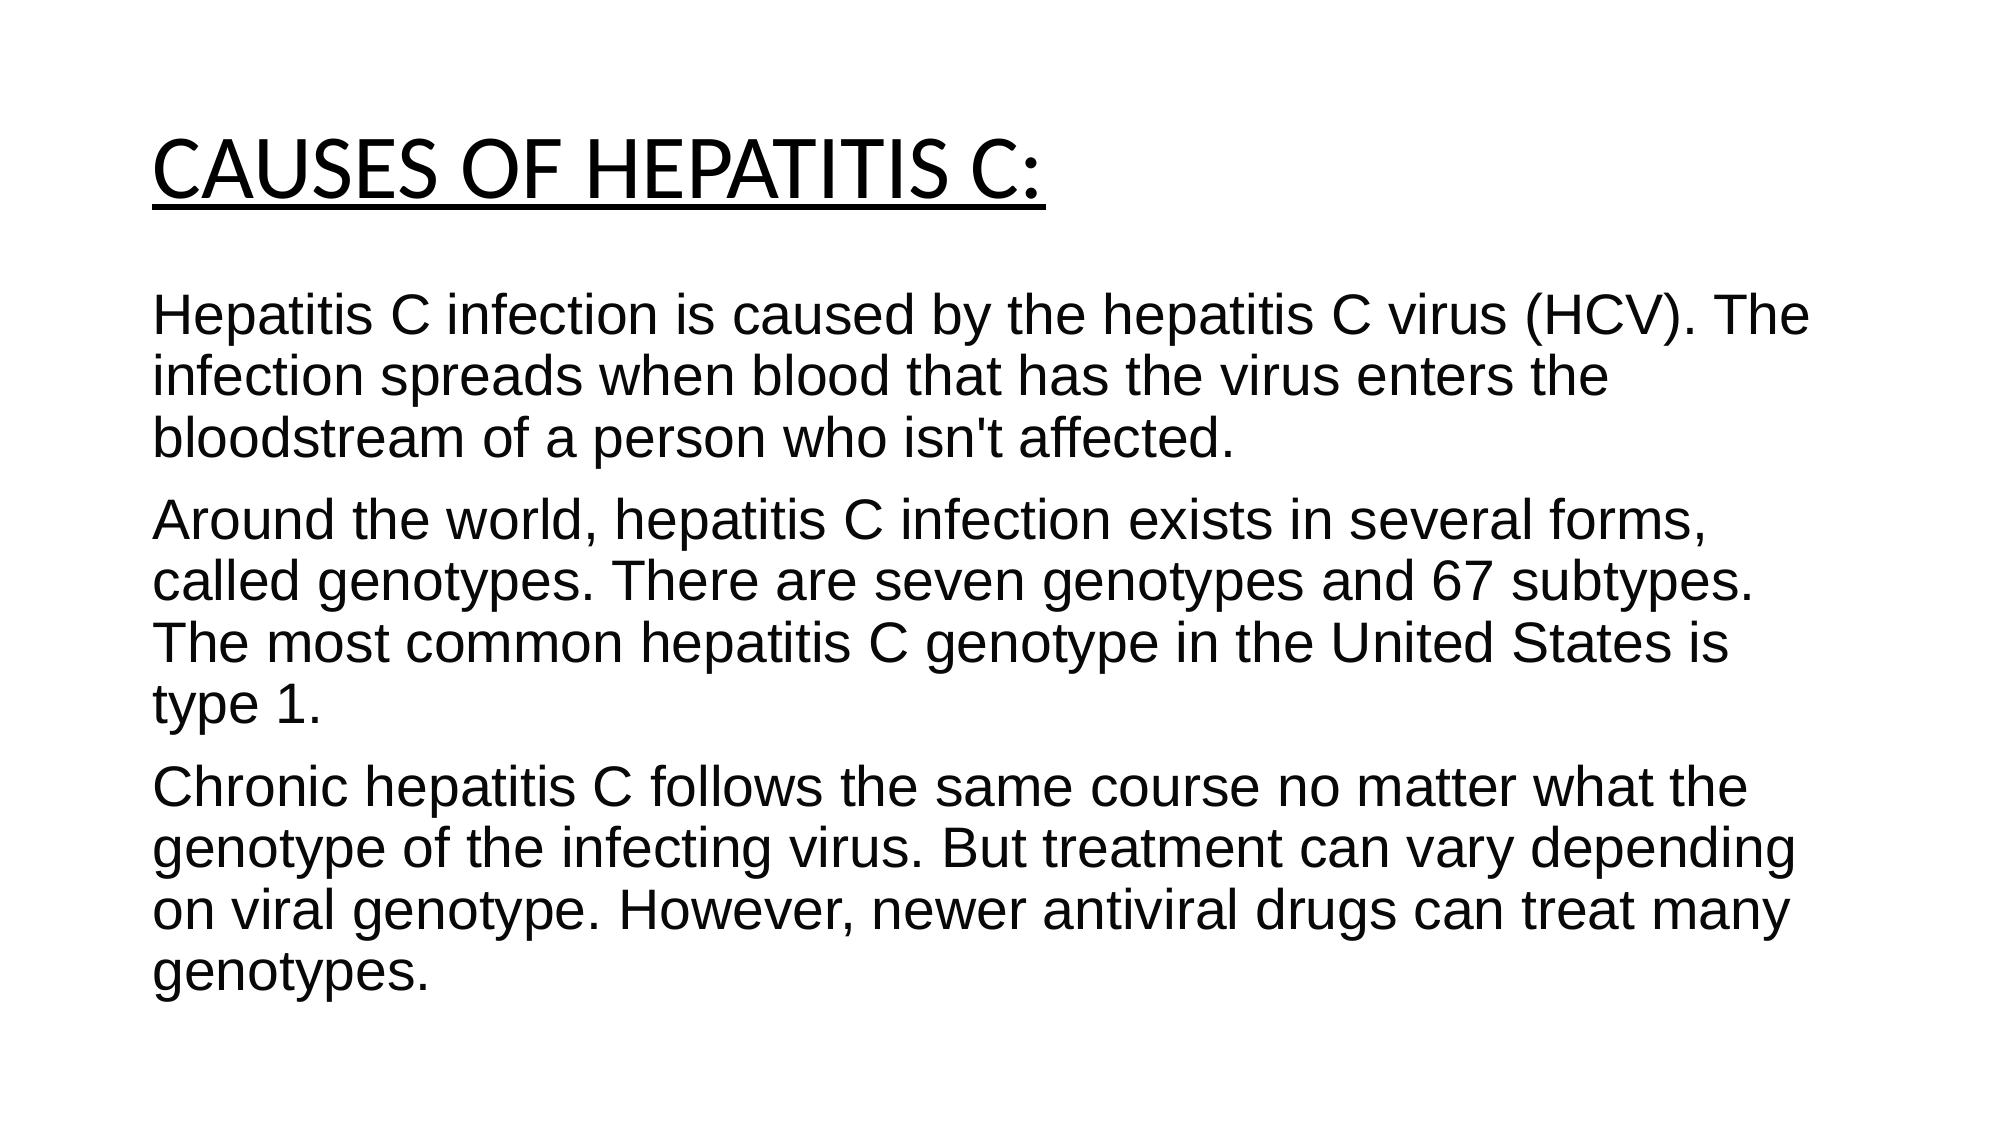

# CAUSES OF HEPATITIS C:
Hepatitis C infection is caused by the hepatitis C virus (HCV). The infection spreads when blood that has the virus enters the bloodstream of a person who isn't affected.
Around the world, hepatitis C infection exists in several forms, called genotypes. There are seven genotypes and 67 subtypes. The most common hepatitis C genotype in the United States is type 1.
Chronic hepatitis C follows the same course no matter what the genotype of the infecting virus. But treatment can vary depending on viral genotype. However, newer antiviral drugs can treat many genotypes.